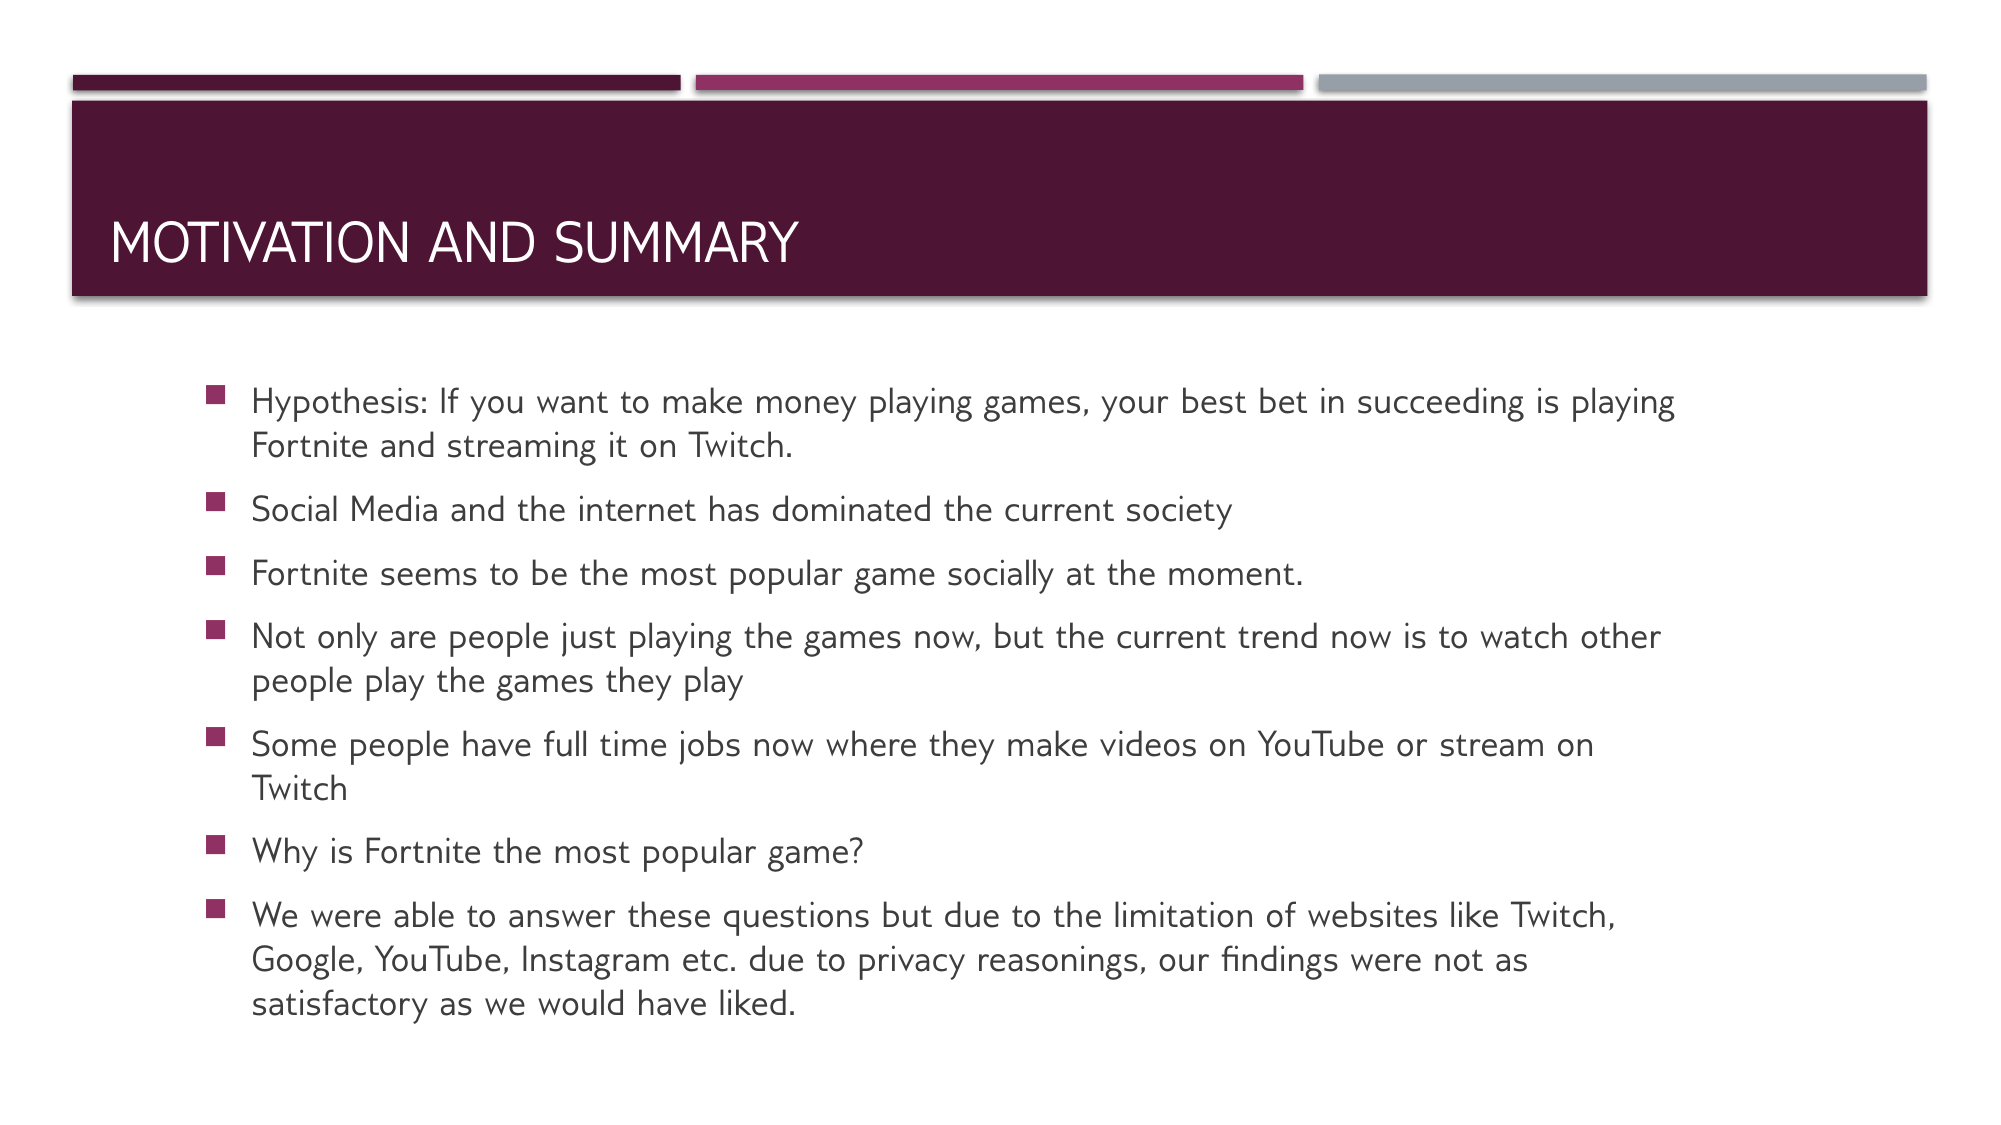

# Motivation and Summary
Hypothesis: If you want to make money playing games, your best bet in succeeding is playing Fortnite and streaming it on Twitch.
Social Media and the internet has dominated the current society
Fortnite seems to be the most popular game socially at the moment.
Not only are people just playing the games now, but the current trend now is to watch other people play the games they play
Some people have full time jobs now where they make videos on YouTube or stream on Twitch
Why is Fortnite the most popular game?
We were able to answer these questions but due to the limitation of websites like Twitch, Google, YouTube, Instagram etc. due to privacy reasonings, our findings were not as satisfactory as we would have liked.